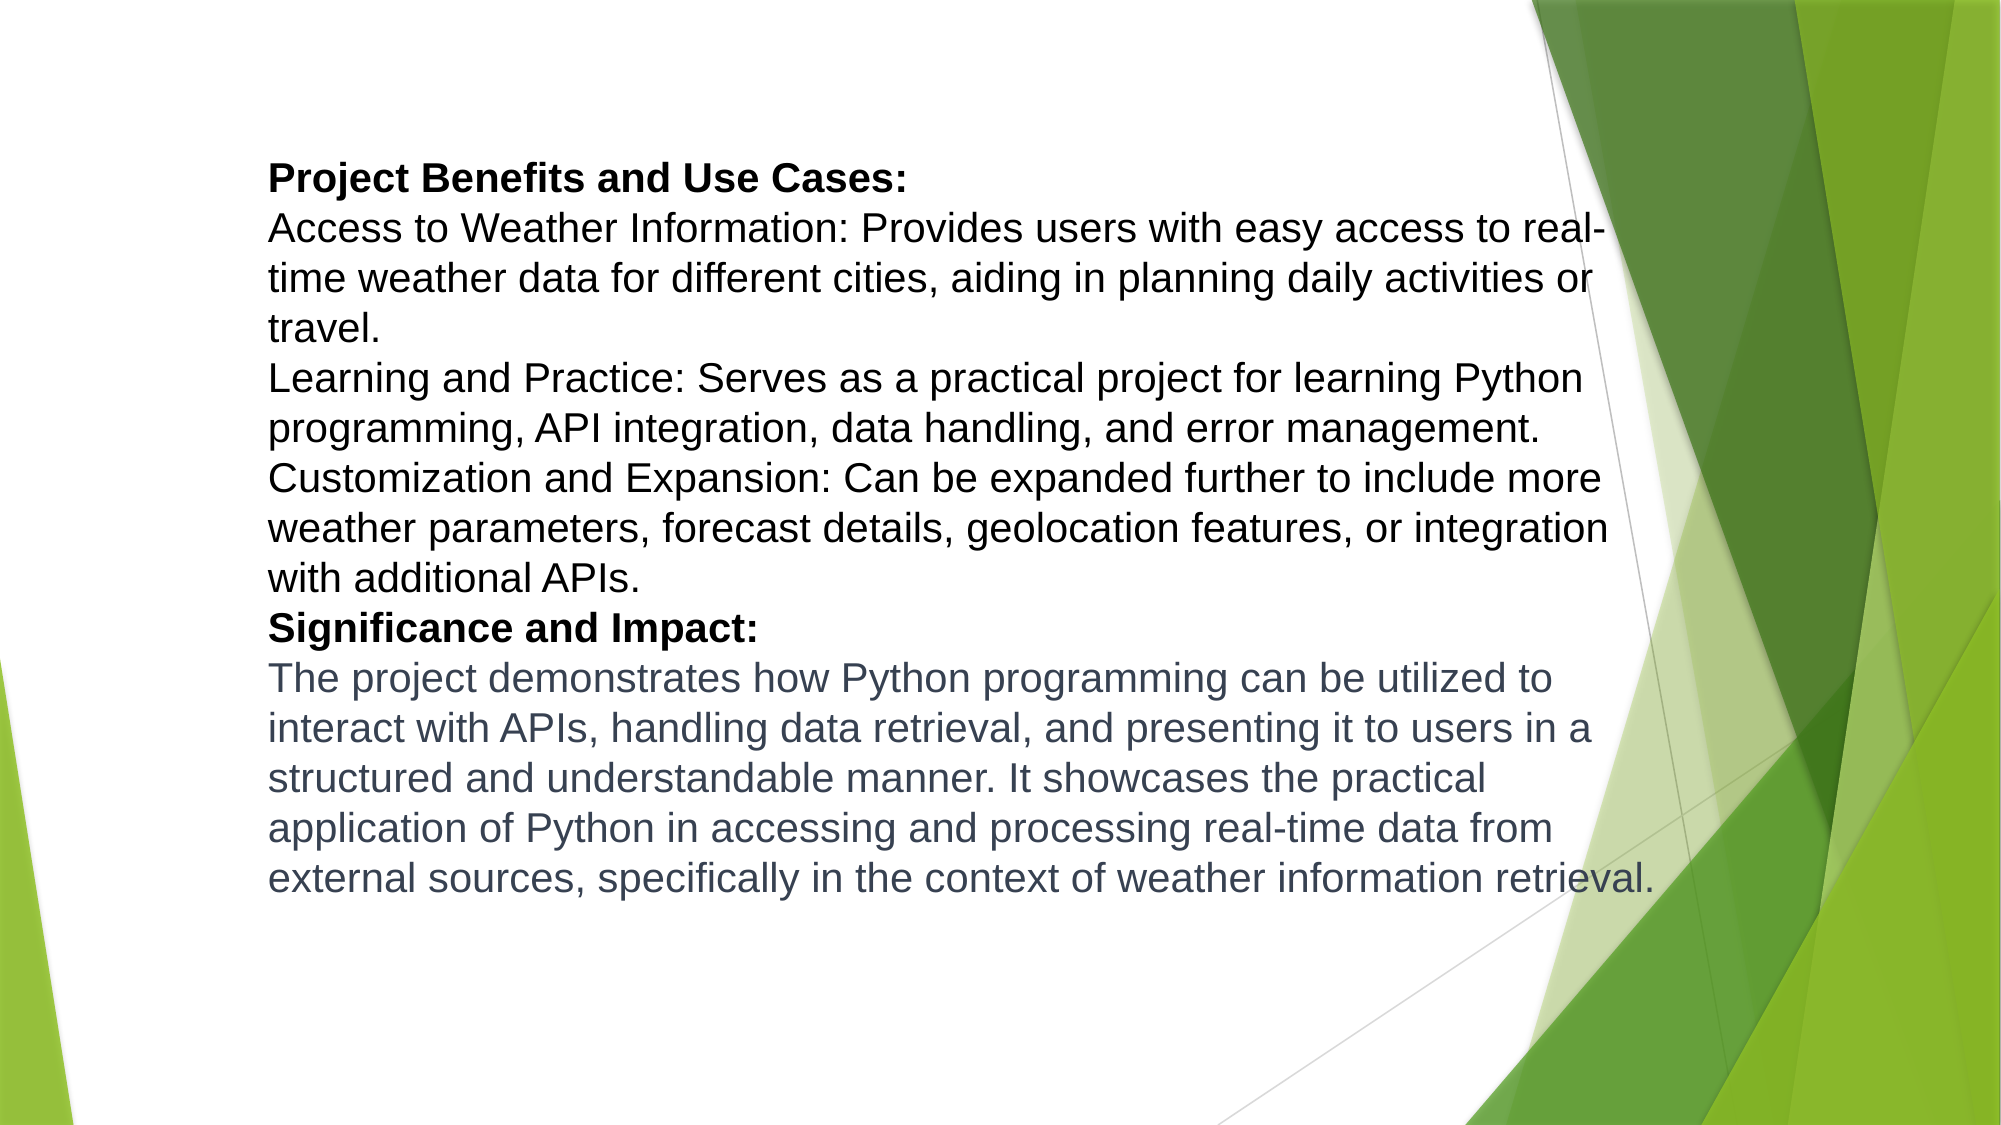

Project Benefits and Use Cases:
Access to Weather Information: Provides users with easy access to real-time weather data for different cities, aiding in planning daily activities or travel.
Learning and Practice: Serves as a practical project for learning Python programming, API integration, data handling, and error management.
Customization and Expansion: Can be expanded further to include more weather parameters, forecast details, geolocation features, or integration with additional APIs.
Significance and Impact:
The project demonstrates how Python programming can be utilized to interact with APIs, handling data retrieval, and presenting it to users in a structured and understandable manner. It showcases the practical application of Python in accessing and processing real-time data from external sources, specifically in the context of weather information retrieval.